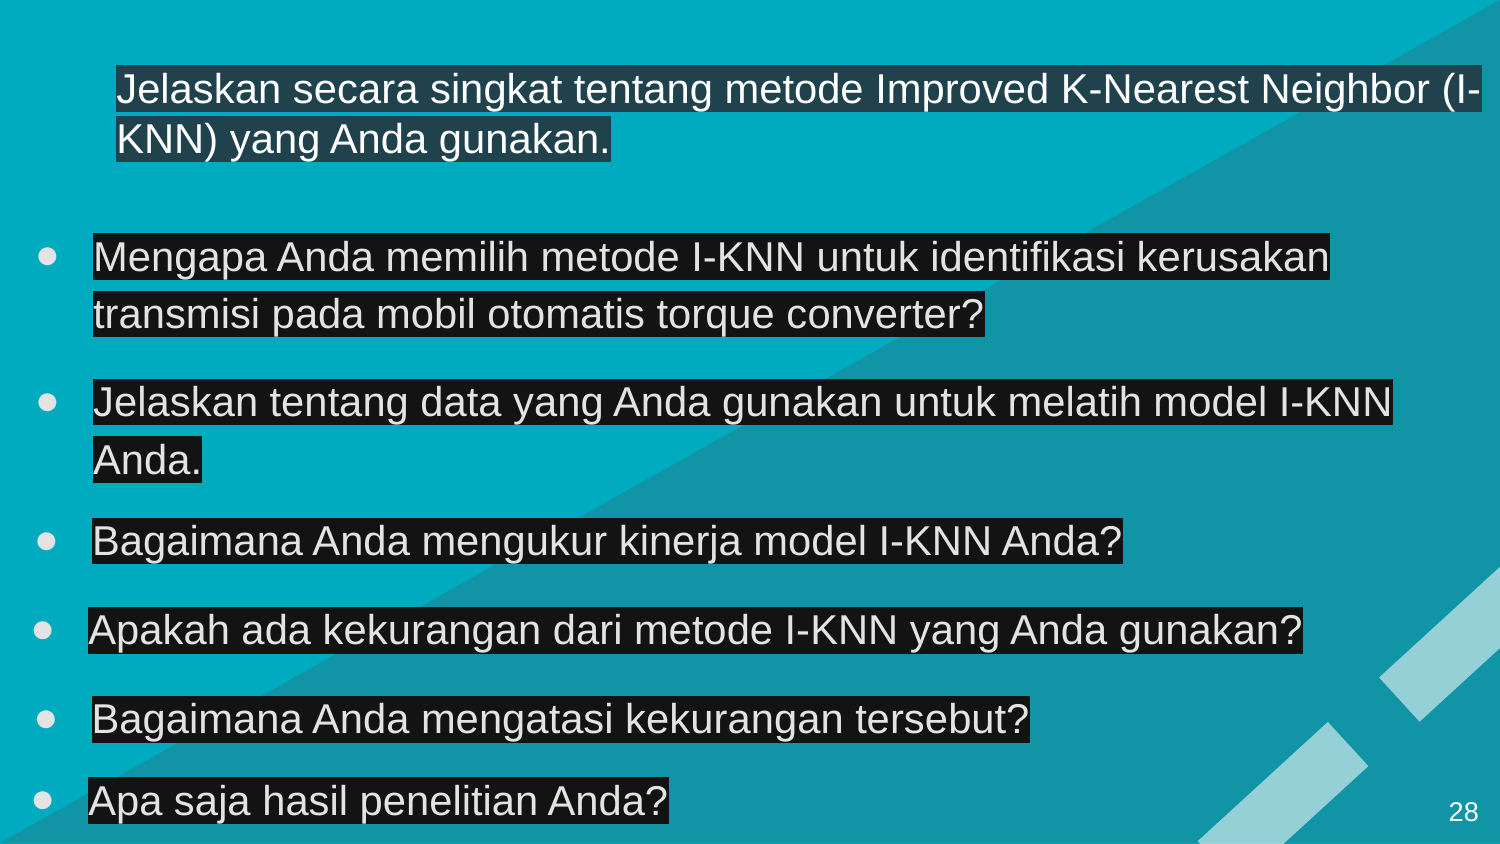

# Jelaskan secara singkat tentang metode Improved K-Nearest Neighbor (I-KNN) yang Anda gunakan.
Mengapa Anda memilih metode I-KNN untuk identifikasi kerusakan transmisi pada mobil otomatis torque converter?
Jelaskan tentang data yang Anda gunakan untuk melatih model I-KNN Anda.
Bagaimana Anda mengukur kinerja model I-KNN Anda?
Apakah ada kekurangan dari metode I-KNN yang Anda gunakan?
Bagaimana Anda mengatasi kekurangan tersebut?
Apa saja hasil penelitian Anda?
28